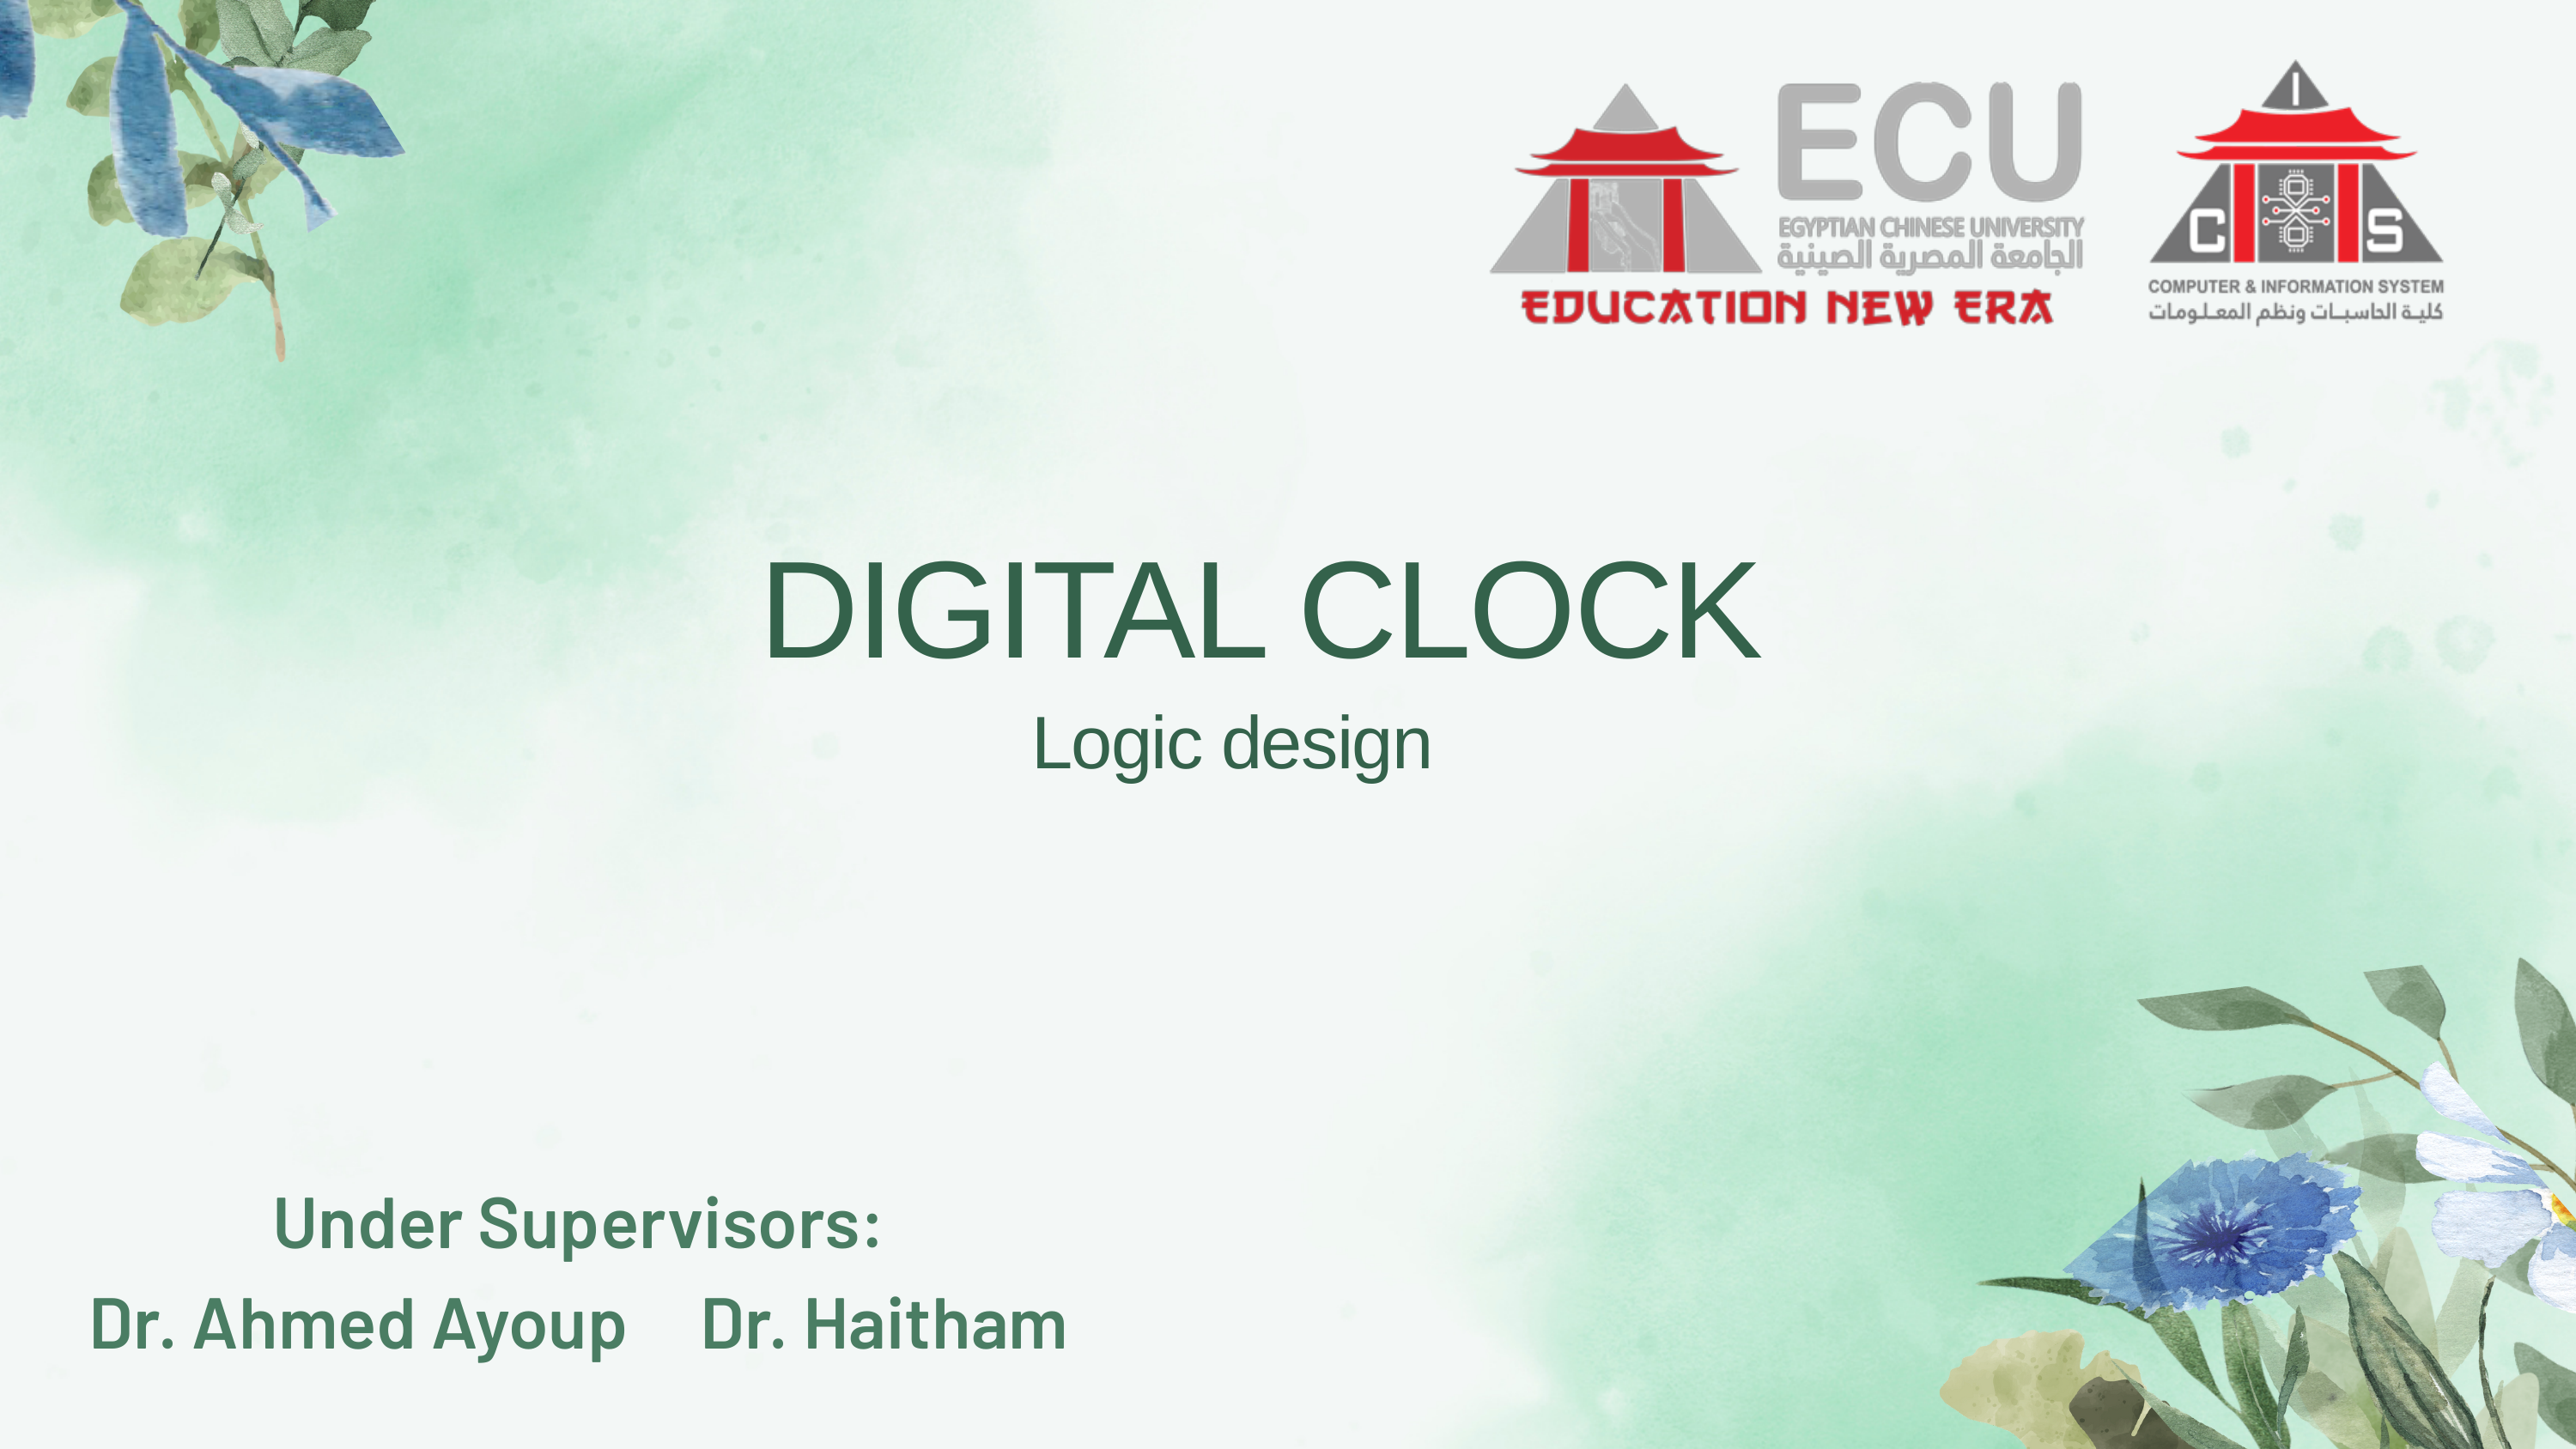

DIGITAL CLOCK
 Logic design

Under Supervisors:
Dr. Ahmed Ayoup     Dr. Haitham